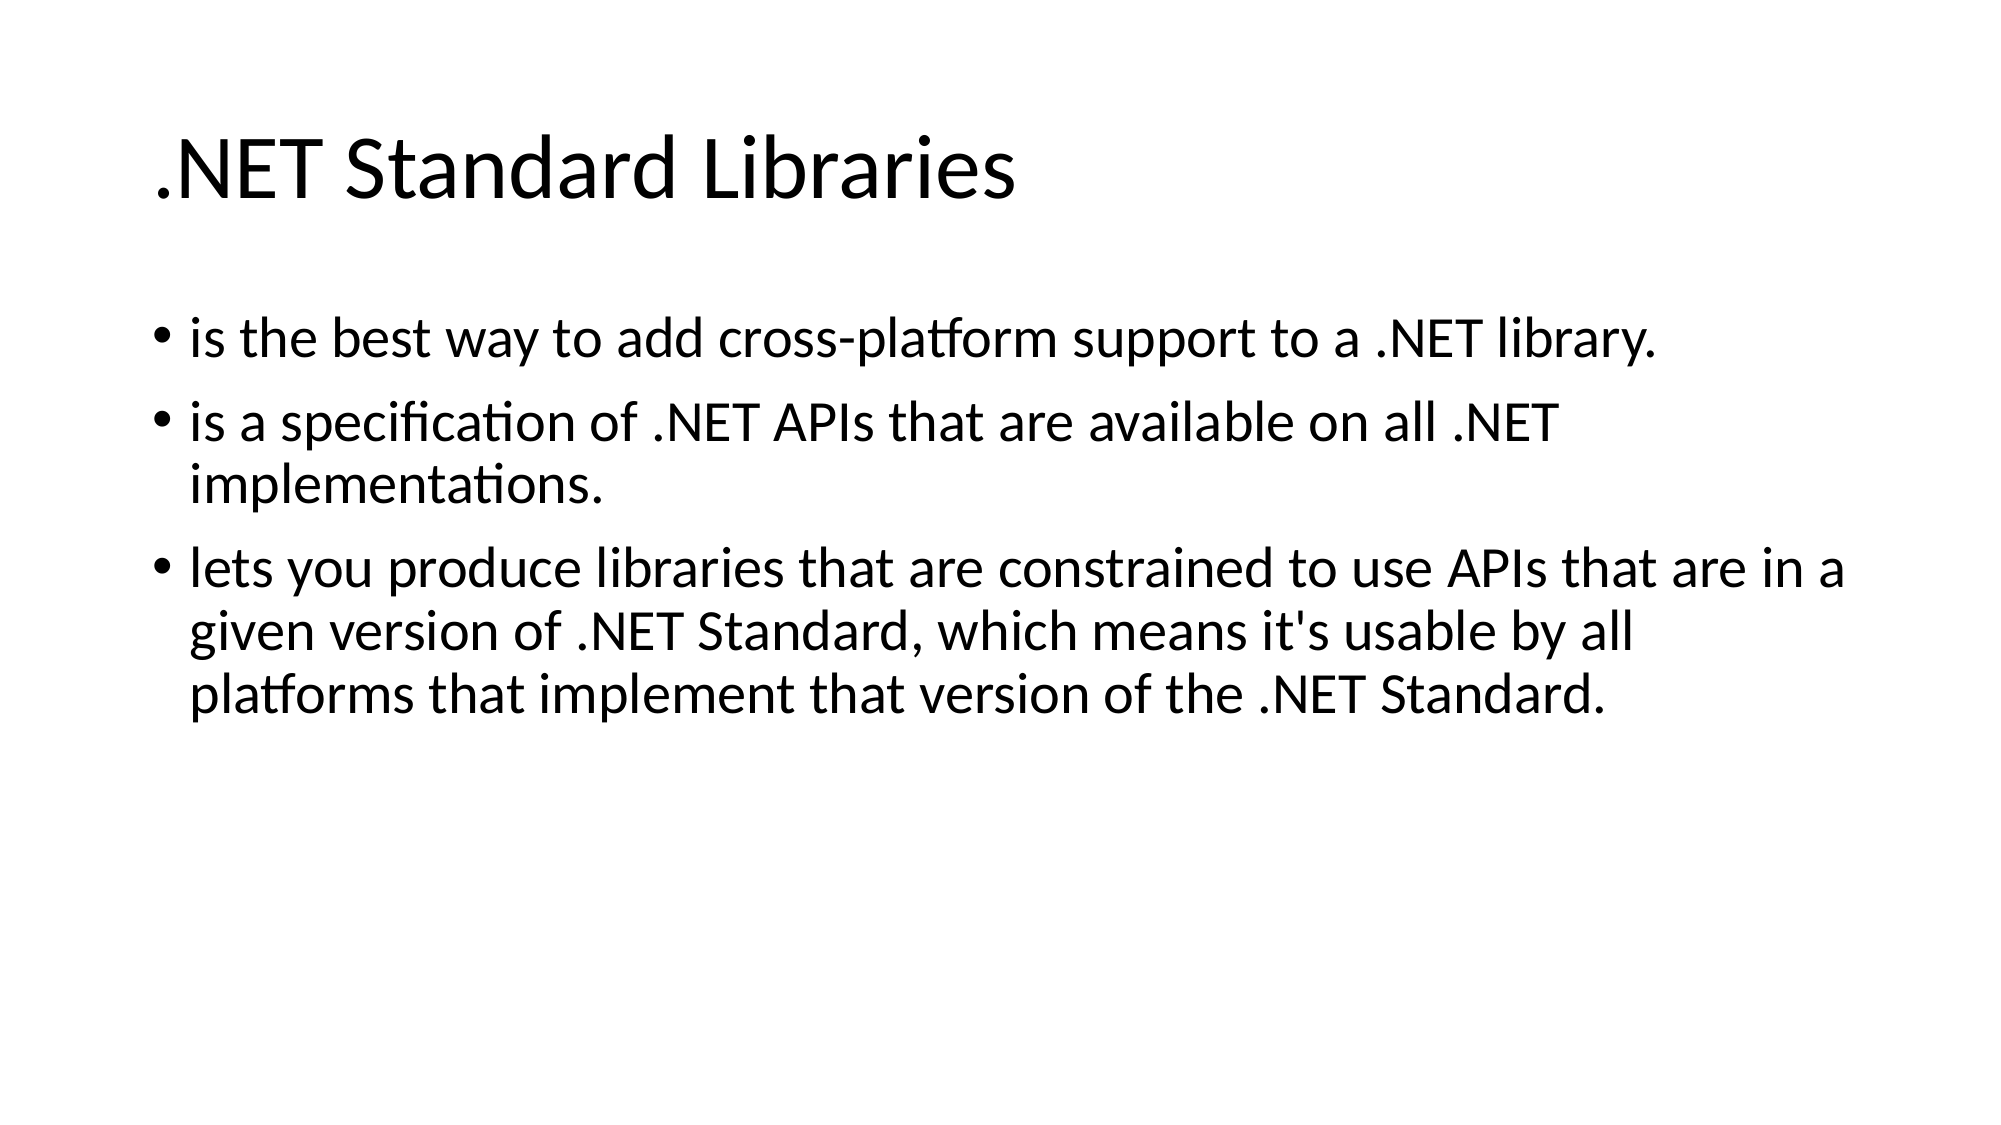

# .NET Standard Libraries
is the best way to add cross-platform support to a .NET library.
is a specification of .NET APIs that are available on all .NET implementations.
lets you produce libraries that are constrained to use APIs that are in a given version of .NET Standard, which means it's usable by all platforms that implement that version of the .NET Standard.